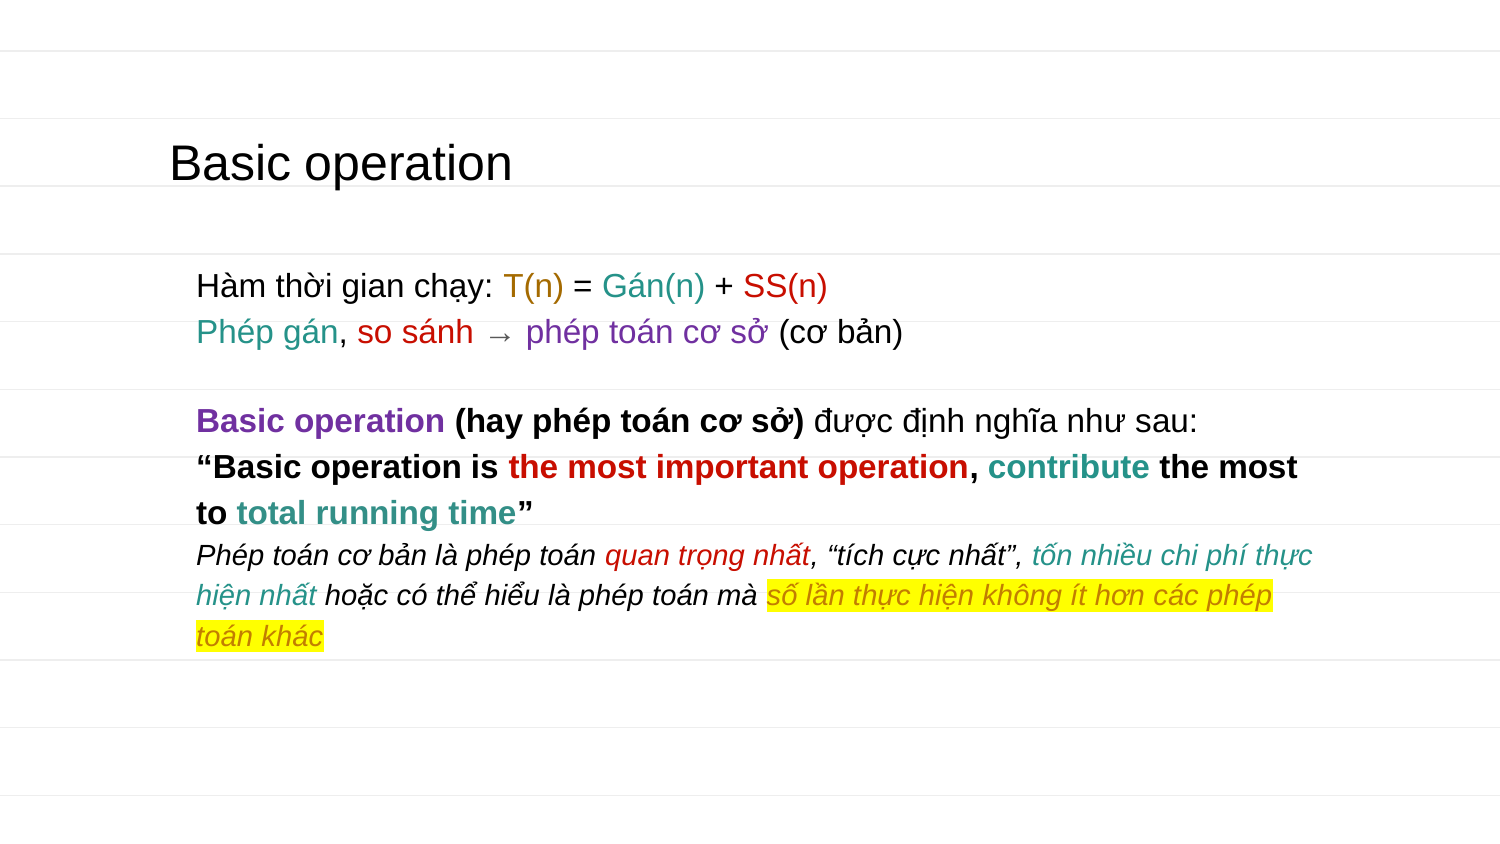

# Basic operation
Hàm thời gian chạy: T(n) = Gán(n) + SS(n)
Phép gán, so sánh → phép toán cơ sở (cơ bản)

Basic operation (hay phép toán cơ sở) được định nghĩa như sau:
“Basic operation is the most important operation, contribute the most to total running time”
Phép toán cơ bản là phép toán quan trọng nhất, “tích cực nhất”, tốn nhiều chi phí thực hiện nhất hoặc có thể hiểu là phép toán mà số lần thực hiện không ít hơn các phép toán khác